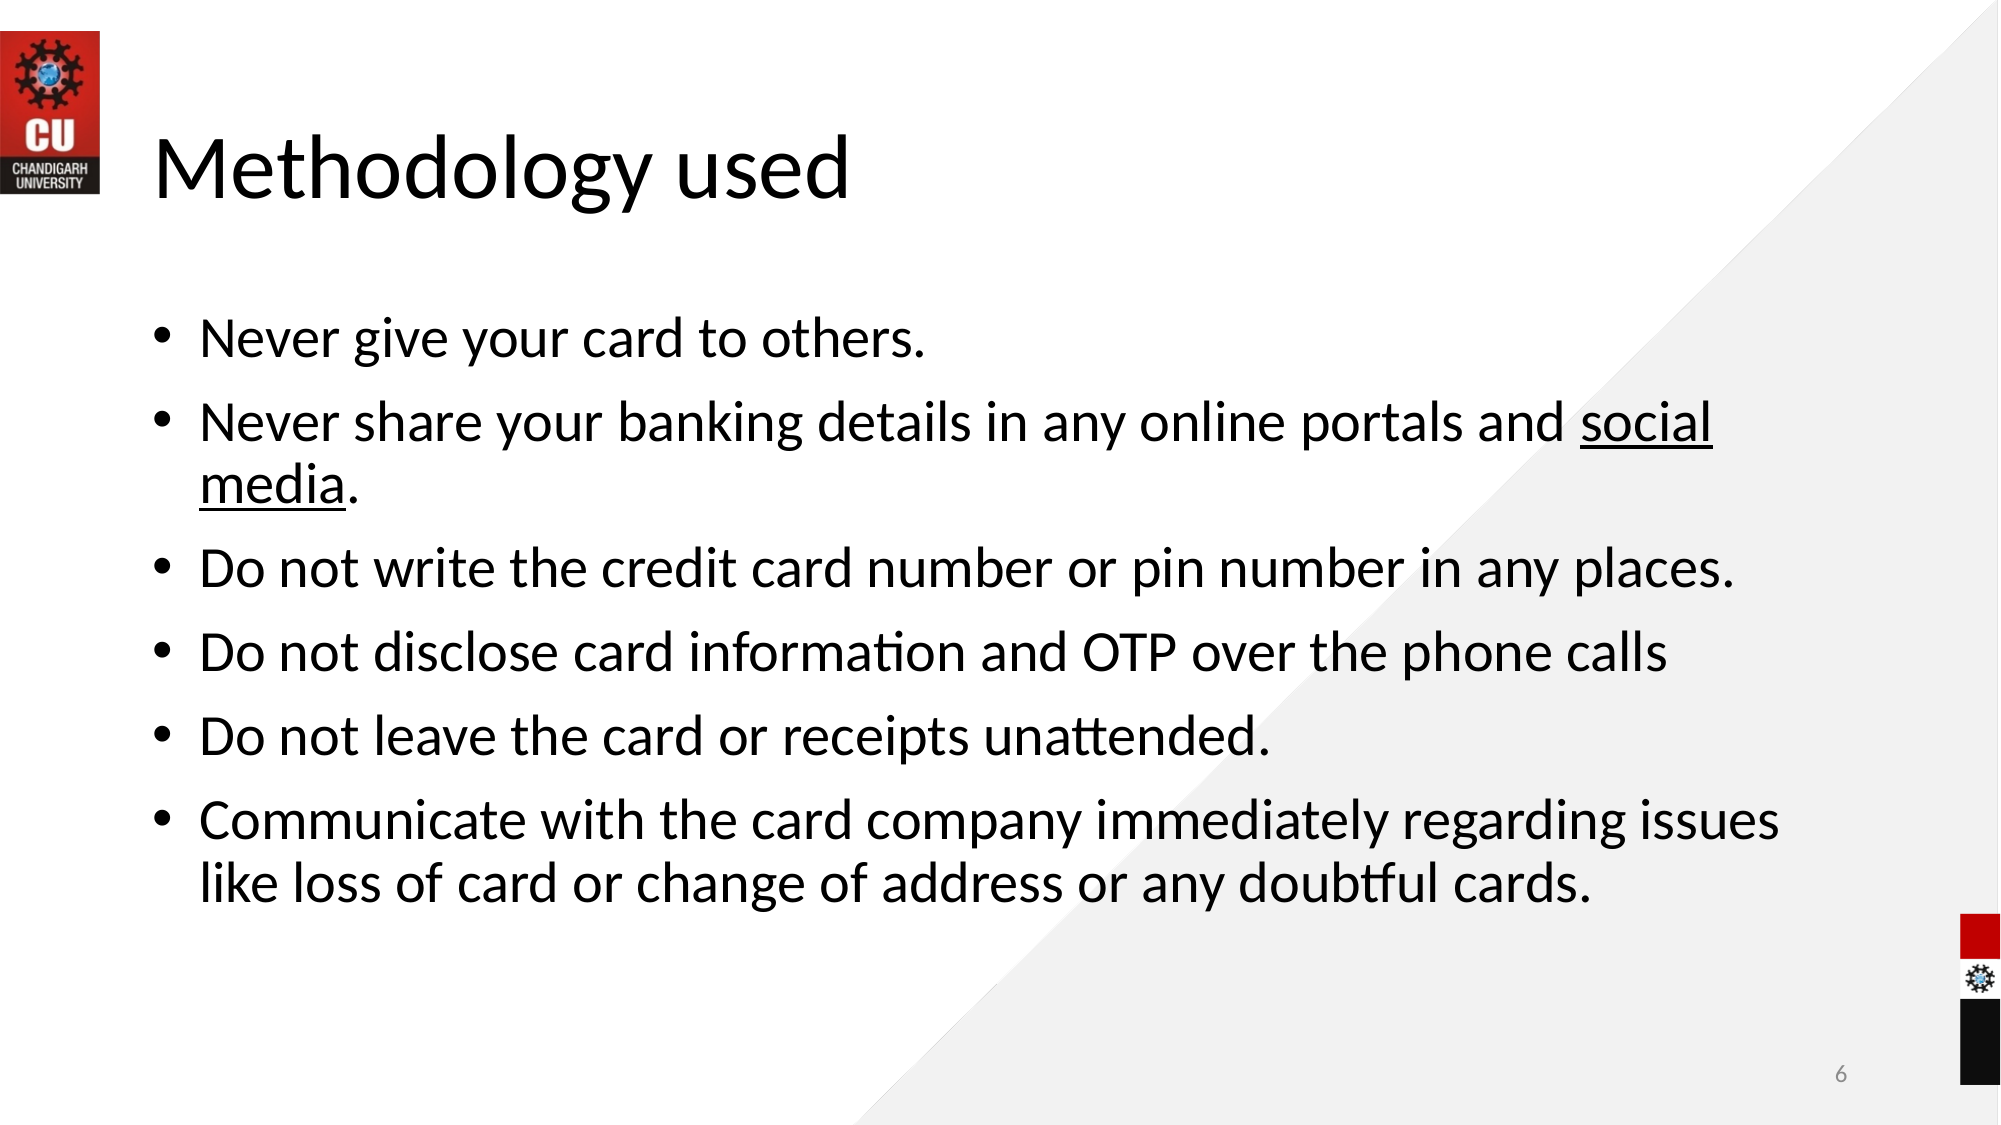

# Methodology used
Never give your card to others.
Never share your banking details in any online portals and social media.
Do not write the credit card number or pin number in any places.
Do not disclose card information and OTP over the phone calls
Do not leave the card or receipts unattended.
Communicate with the card company immediately regarding issues like loss of card or change of address or any doubtful cards.

6